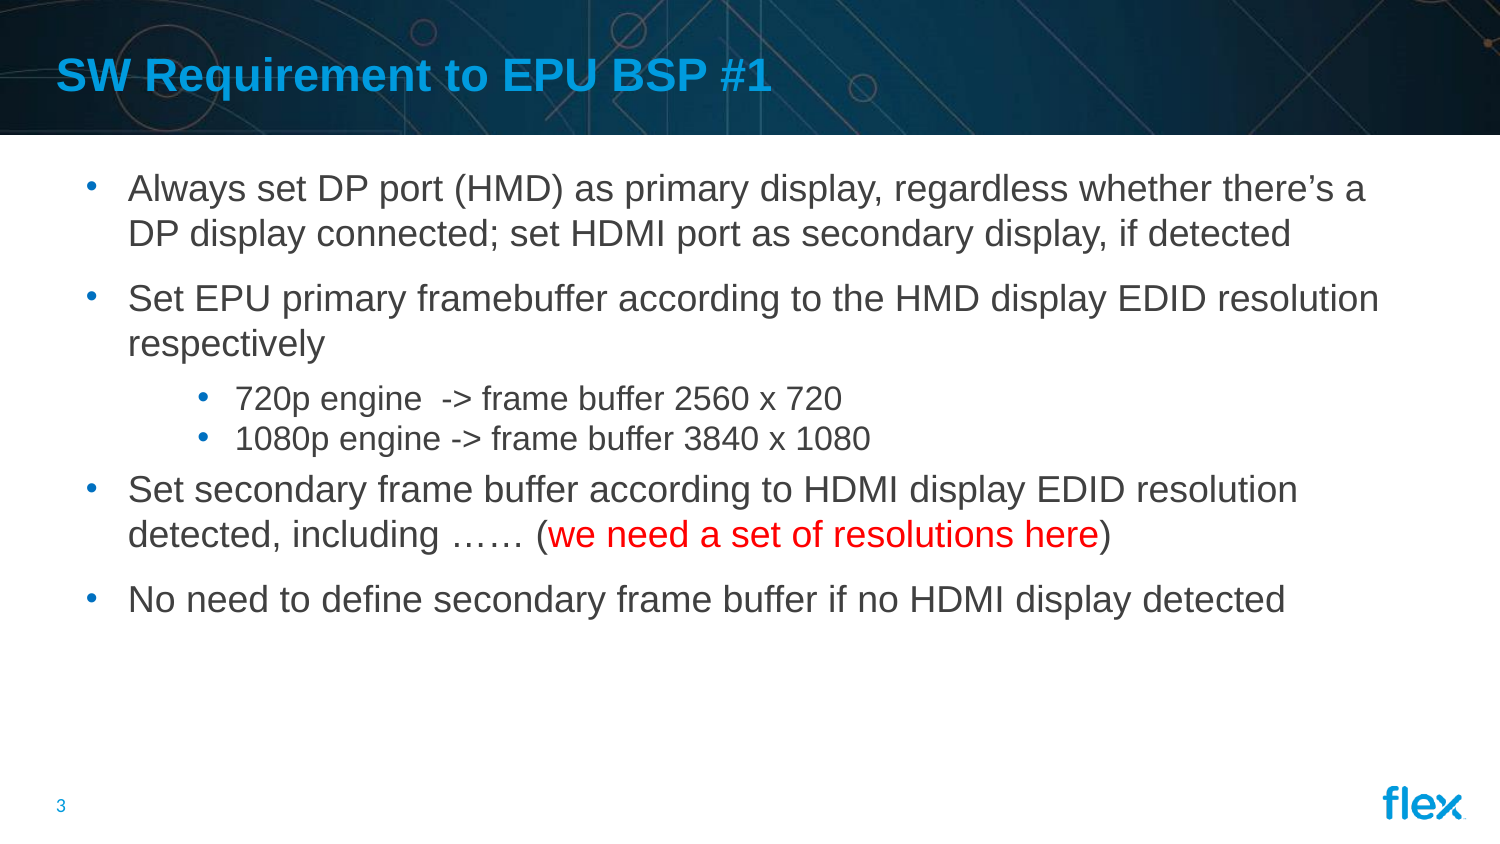

# SW Requirement to EPU BSP #1
Always set DP port (HMD) as primary display, regardless whether there’s a DP display connected; set HDMI port as secondary display, if detected
Set EPU primary framebuffer according to the HMD display EDID resolution respectively
720p engine  -> frame buffer 2560 x 720
1080p engine -> frame buffer 3840 x 1080
Set secondary frame buffer according to HDMI display EDID resolution detected, including …… (we need a set of resolutions here)
No need to define secondary frame buffer if no HDMI display detected

3